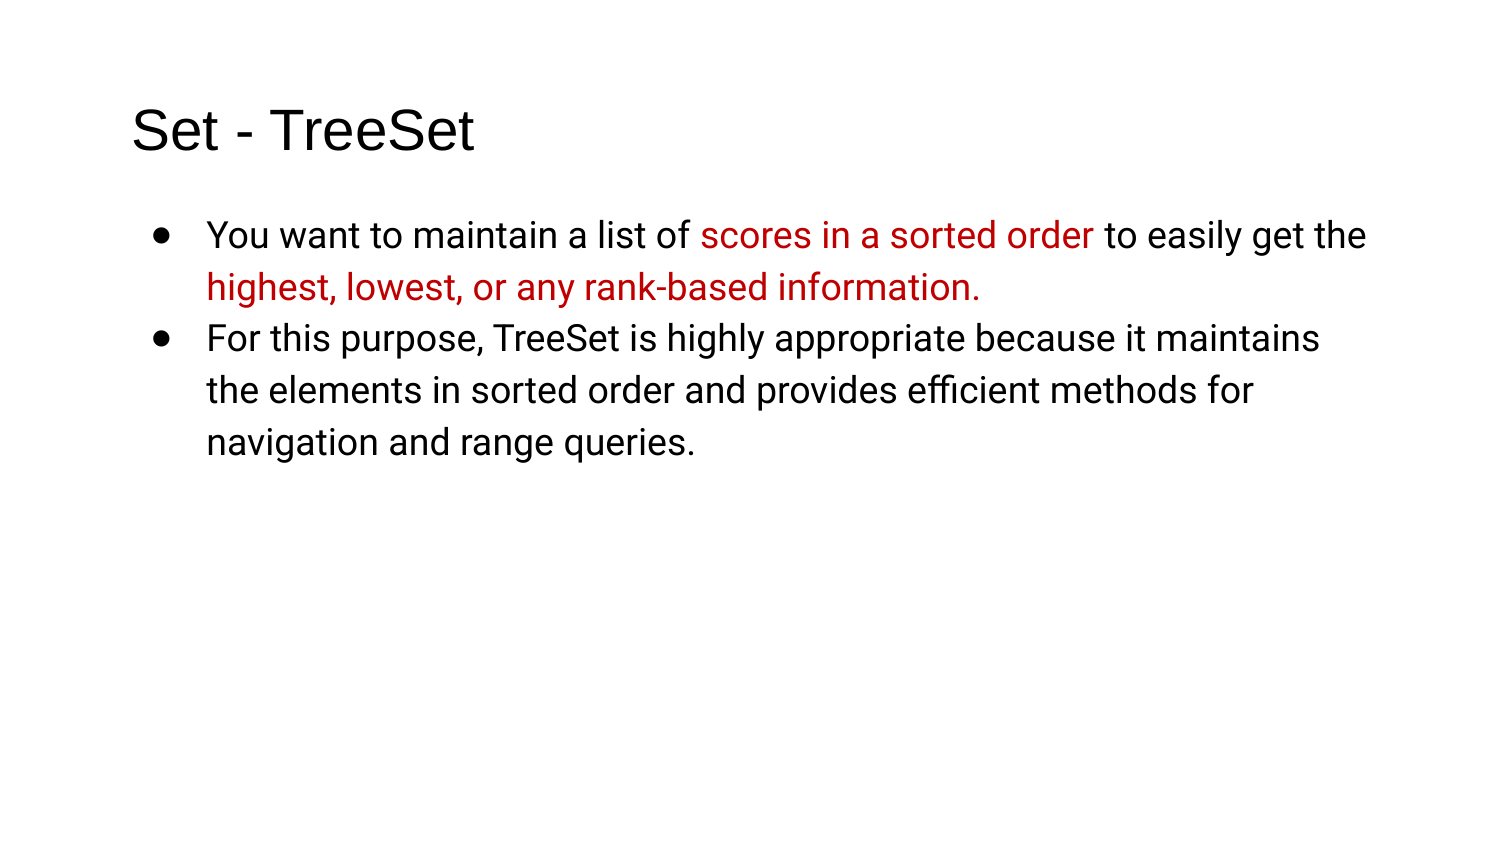

# Set - TreeSet
You want to maintain a list of scores in a sorted order to easily get the highest, lowest, or any rank-based information.
For this purpose, TreeSet is highly appropriate because it maintains the elements in sorted order and provides efficient methods for navigation and range queries.